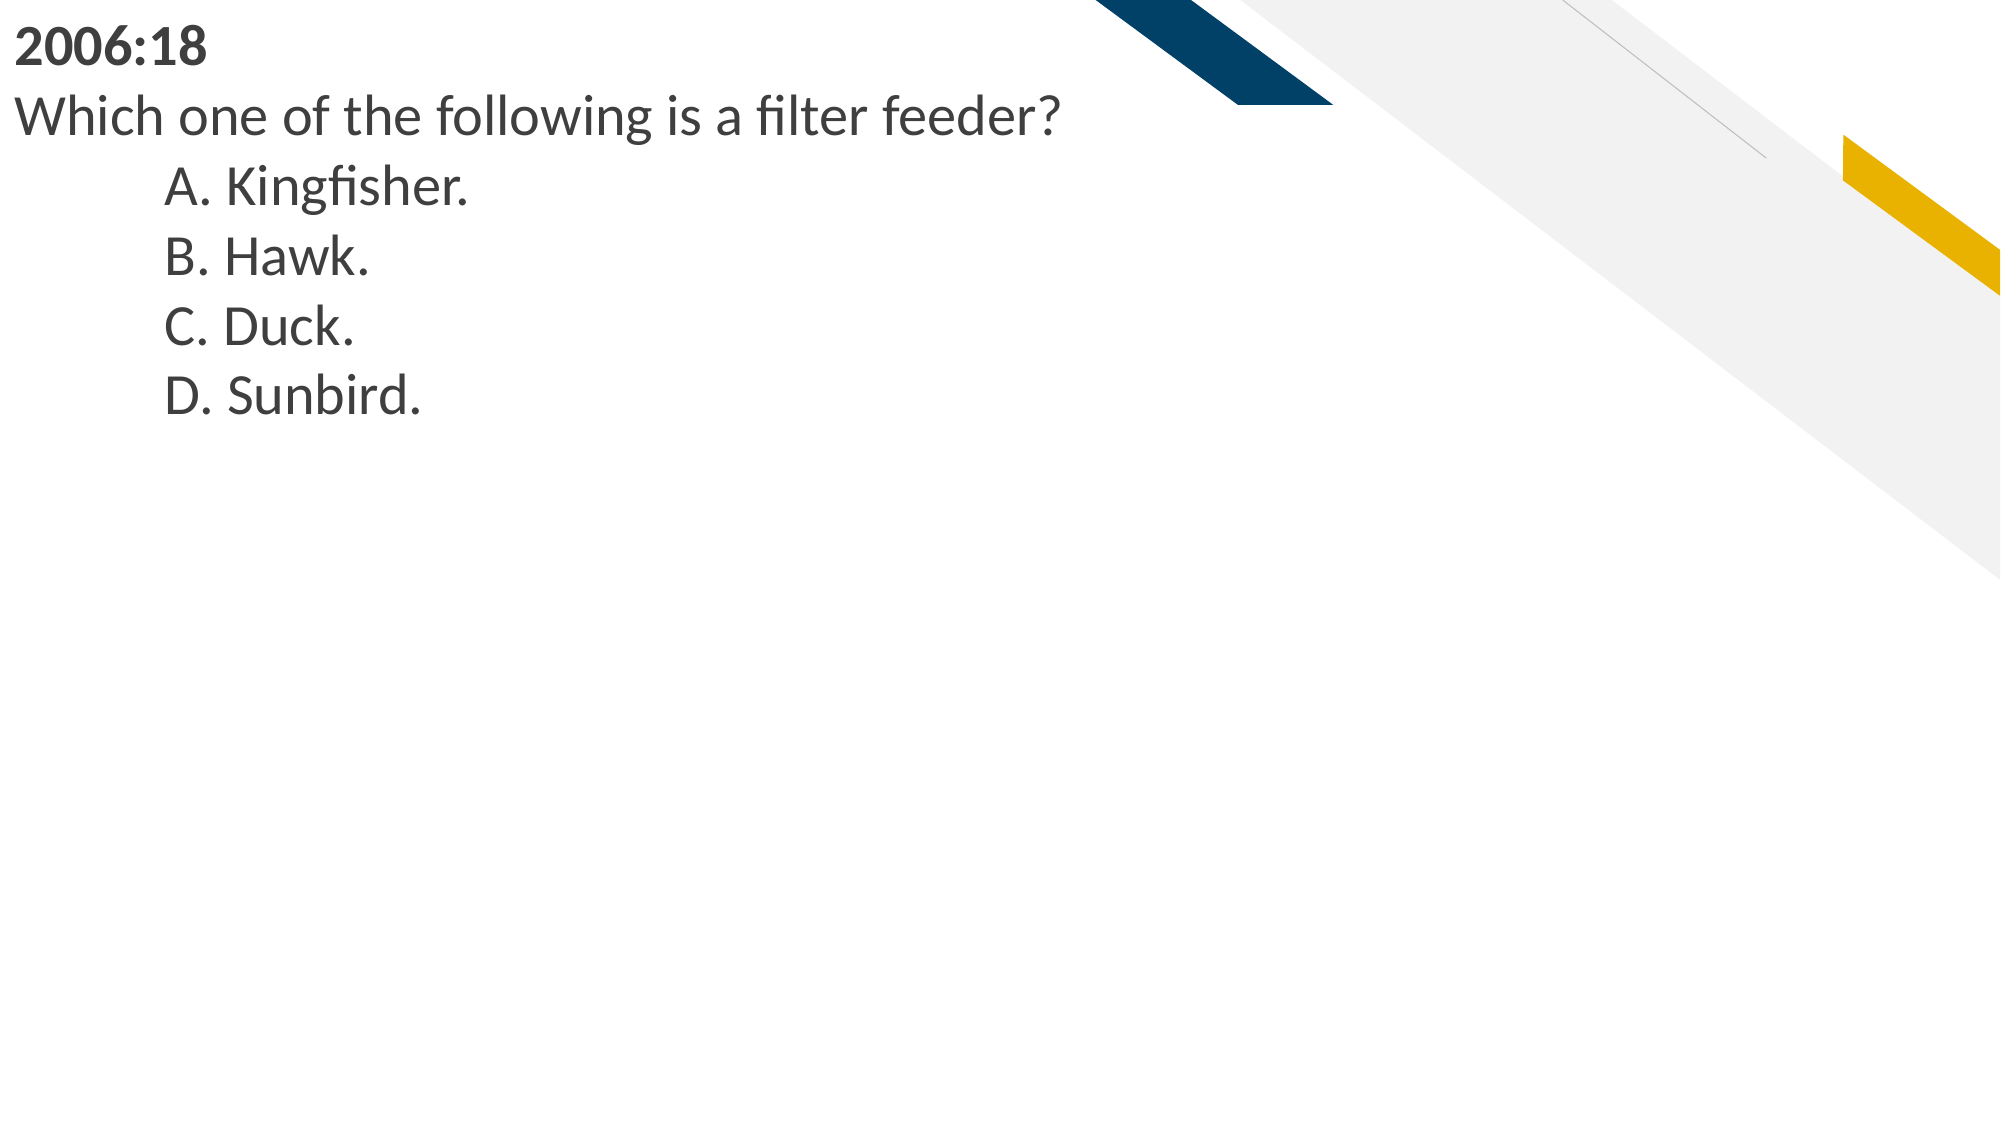

2006:18
Which one of the following is a filter feeder?
	A. Kingfisher.
	B. Hawk.
	C. Duck.
	D. Sunbird.